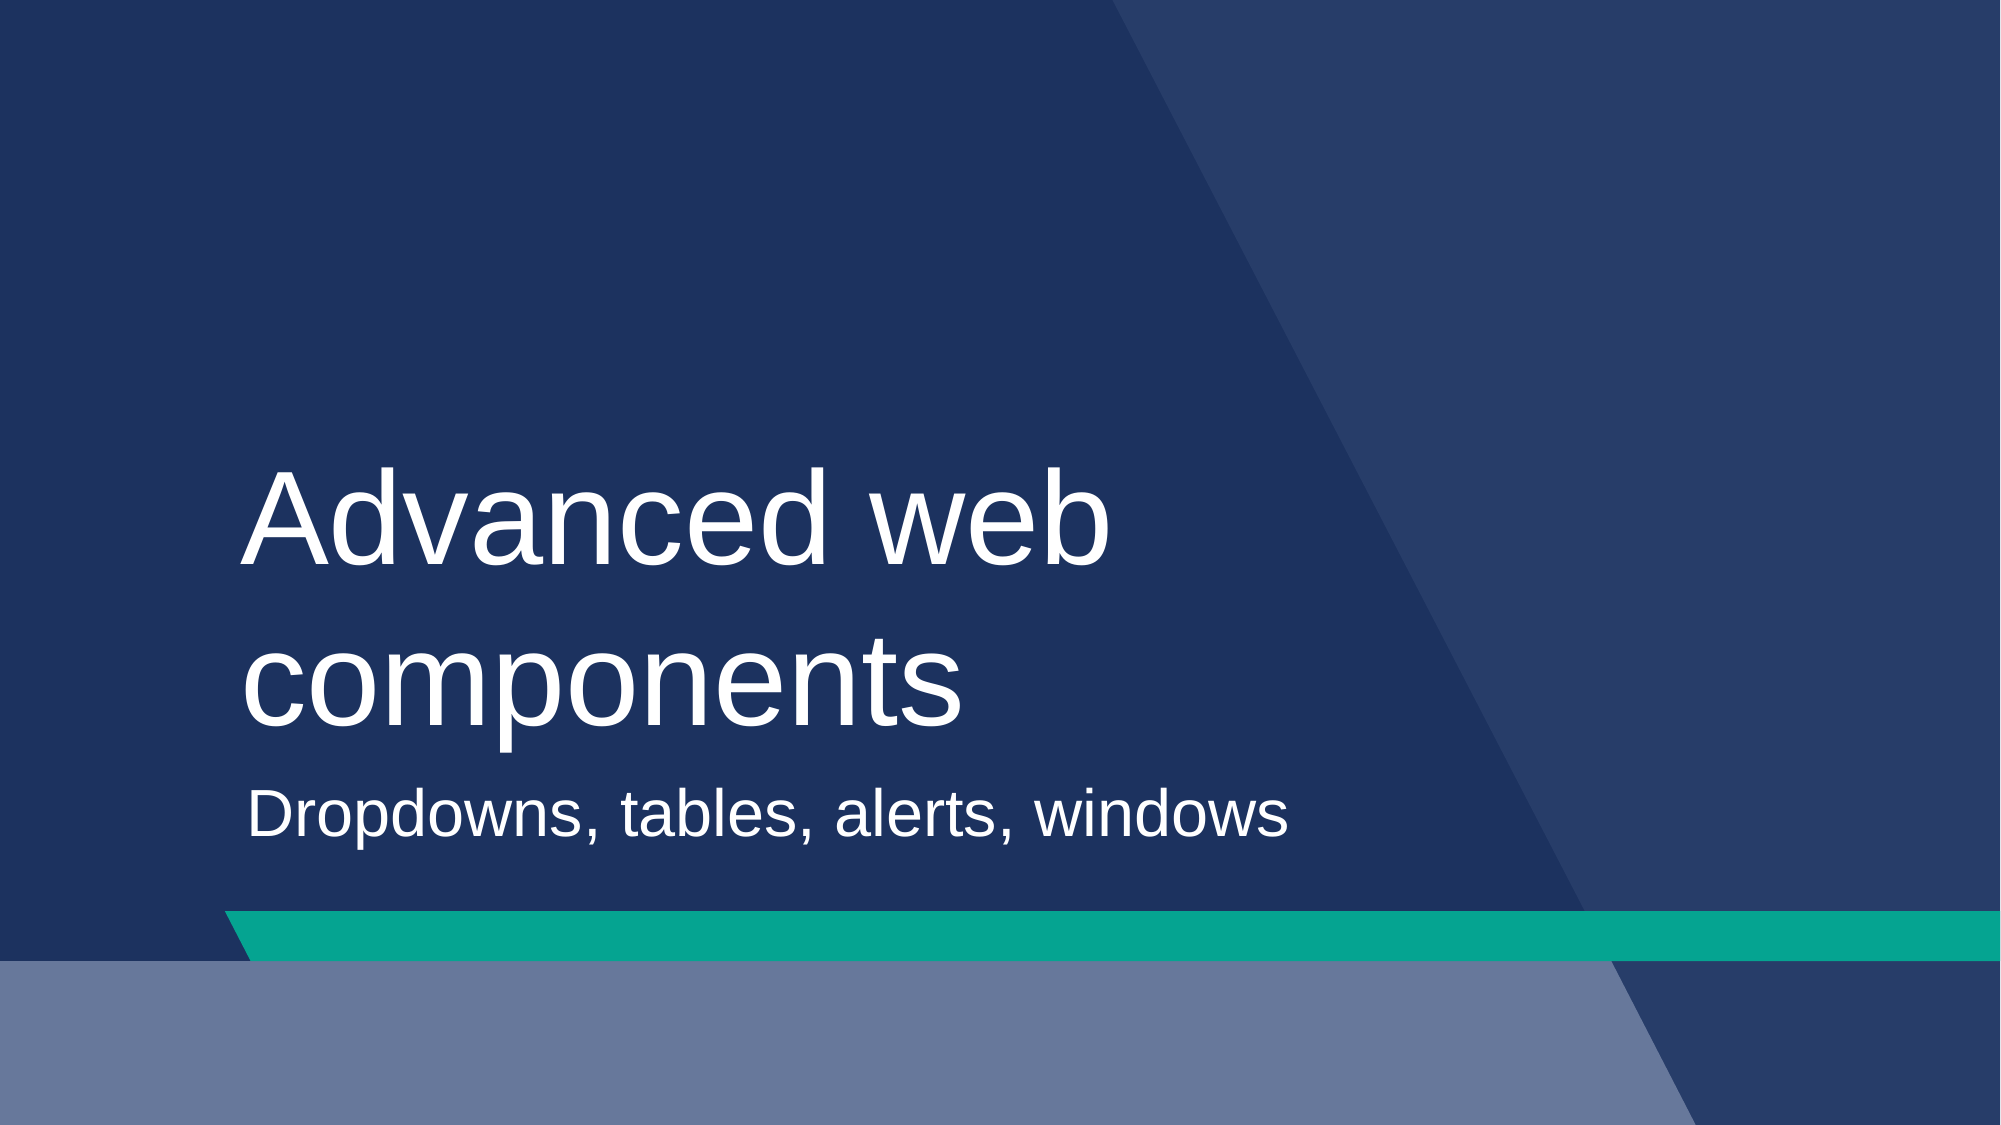

# Advanced web components
Dropdowns, tables, alerts, windows